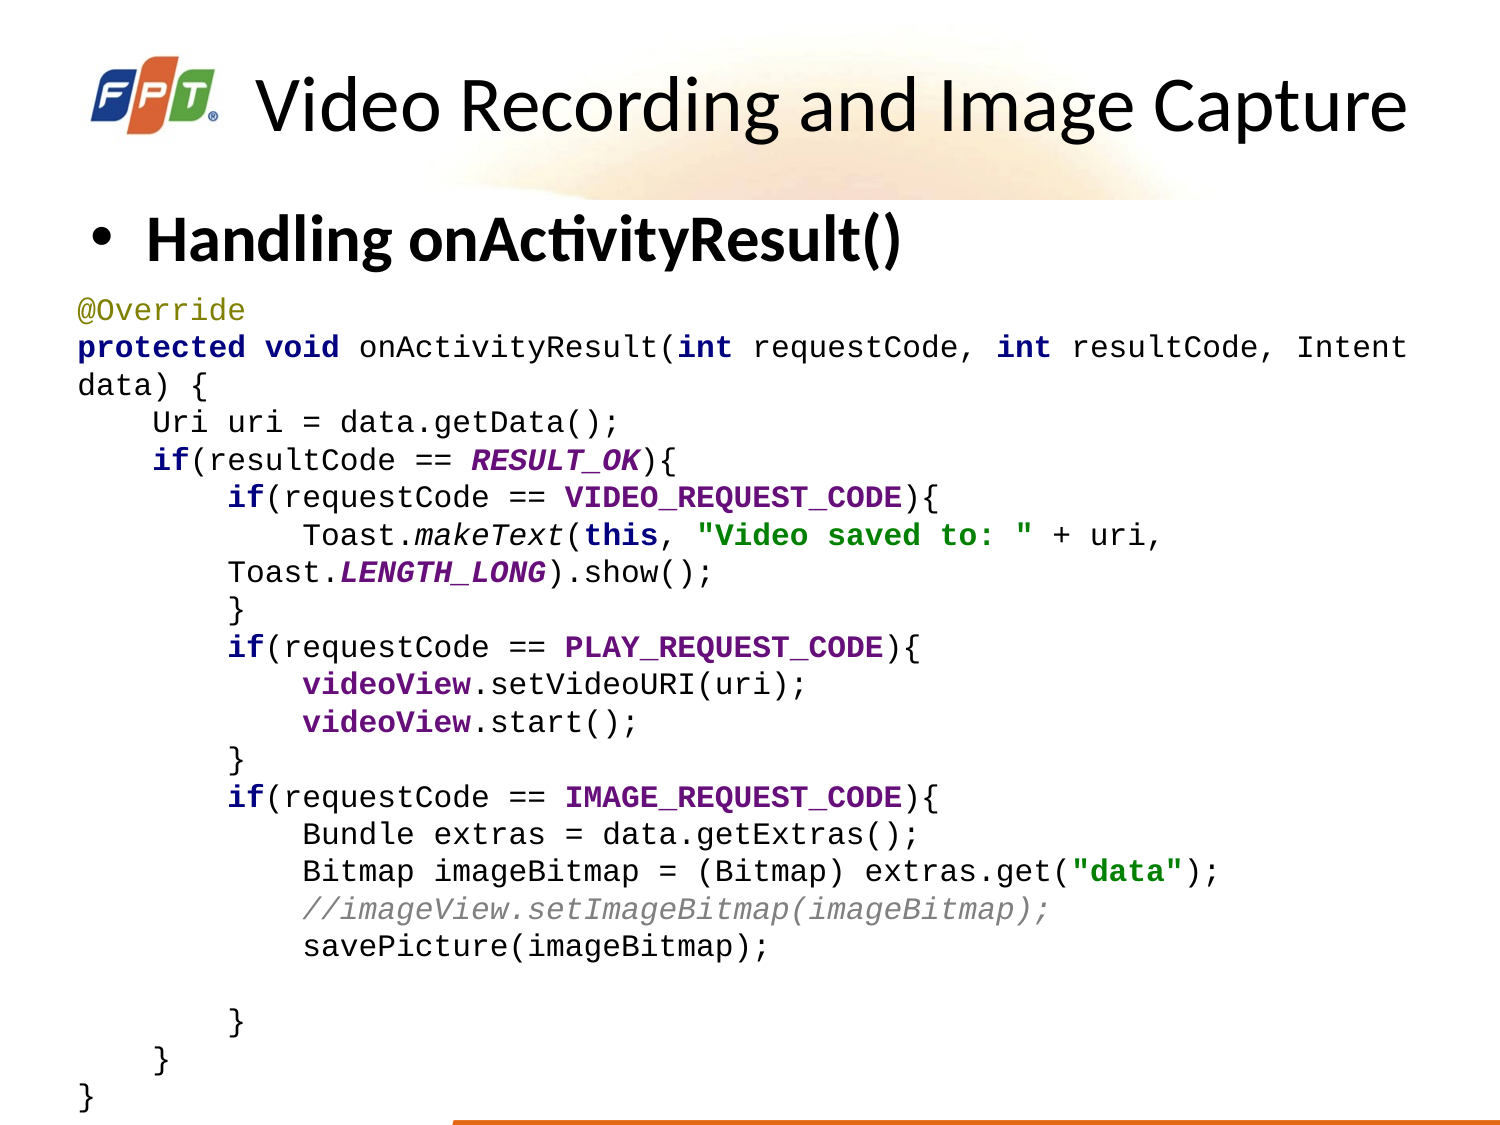

# Video Recording and Image Capture
Handling onActivityResult()
@Override
protected void onActivityResult(int requestCode, int resultCode, Intent data) {
    Uri uri = data.getData();
    if(resultCode == RESULT_OK){
        if(requestCode == VIDEO_REQUEST_CODE){
            Toast.makeText(this, "Video saved to: " + uri, 		  	Toast.LENGTH_LONG).show();
        }
        if(requestCode == PLAY_REQUEST_CODE){
            videoView.setVideoURI(uri);
            videoView.start();
        }
        if(requestCode == IMAGE_REQUEST_CODE){
            Bundle extras = data.getExtras();
            Bitmap imageBitmap = (Bitmap) extras.get("data");
            //imageView.setImageBitmap(imageBitmap);
            savePicture(imageBitmap);
        }
    }
}